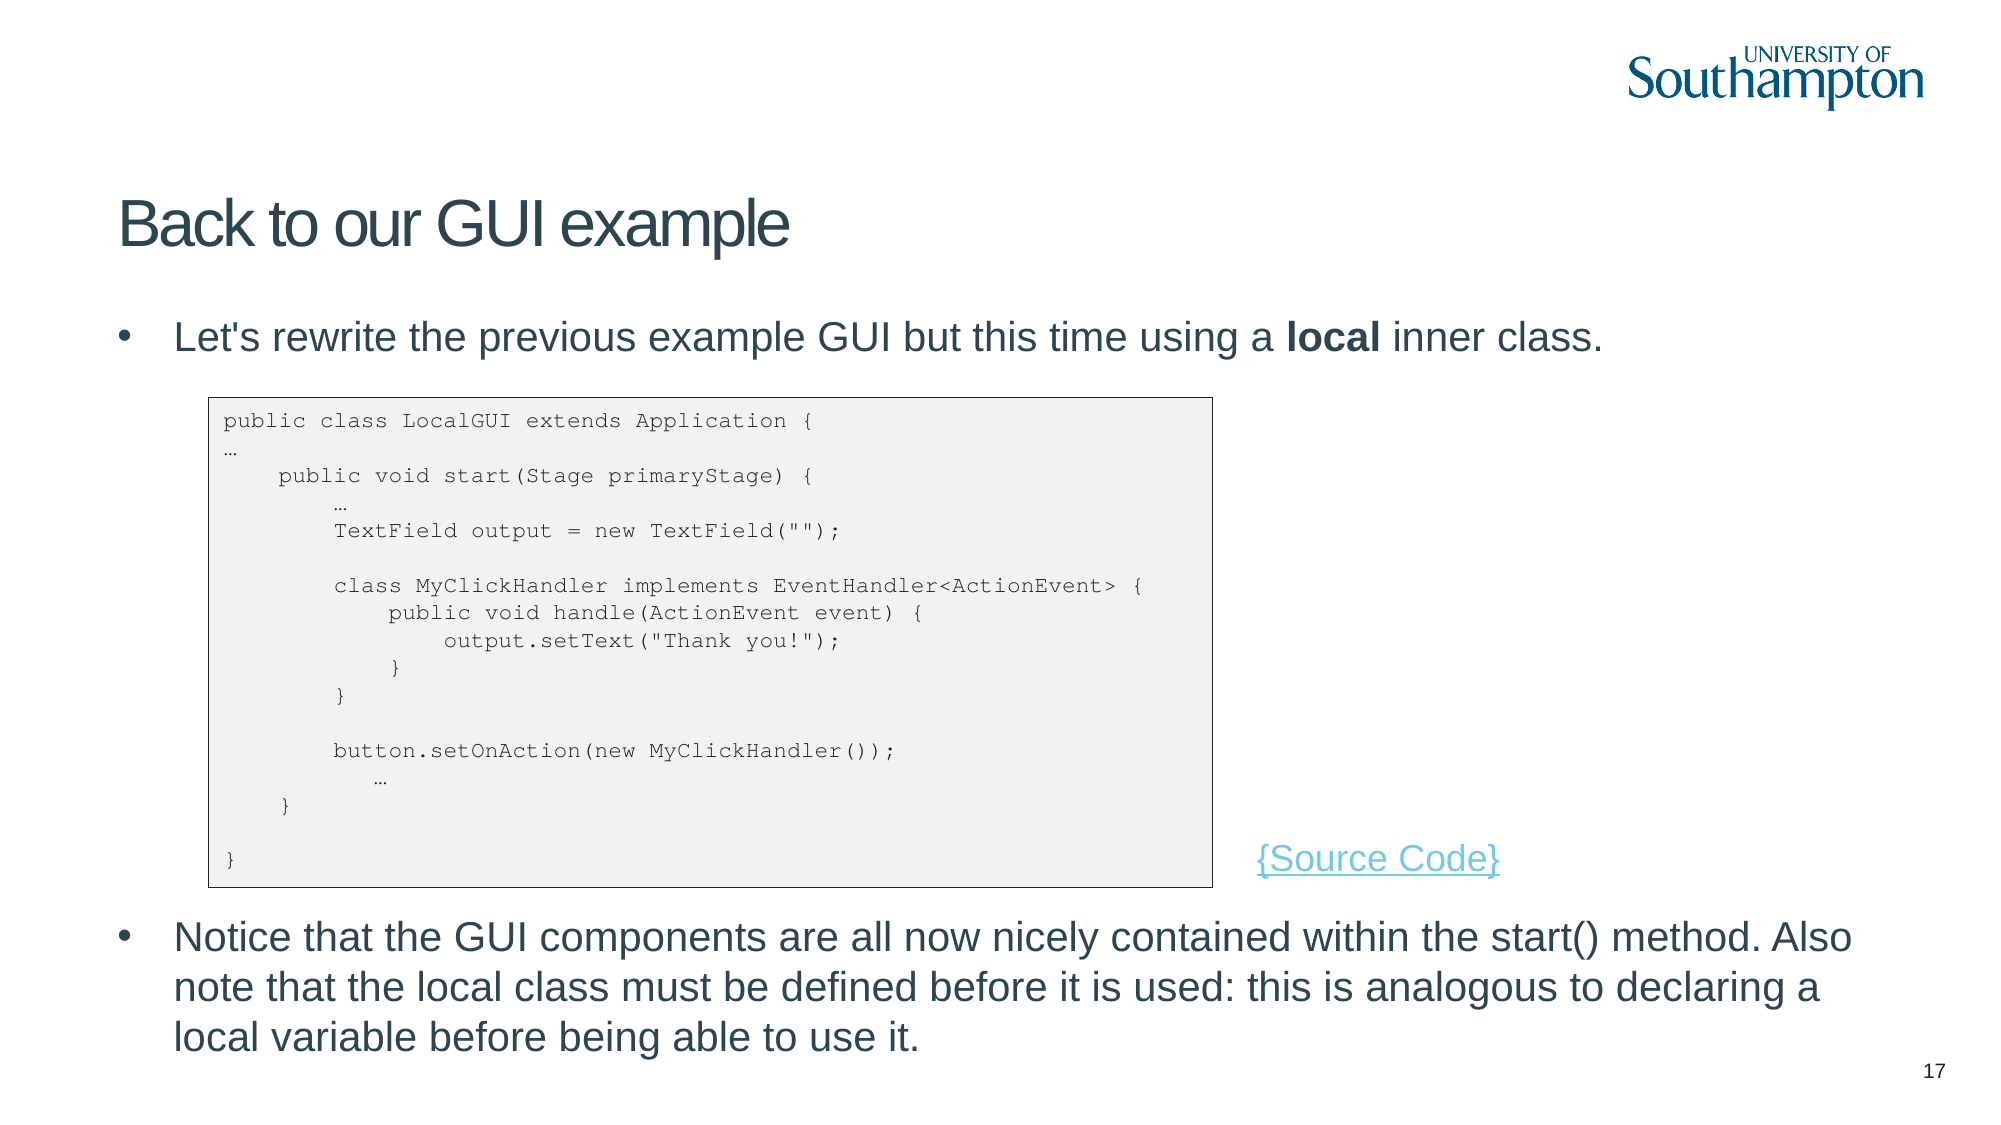

# Back to our GUI example
Let's rewrite the previous example GUI but this time using a local inner class.

Notice that the GUI components are all now nicely contained within the start() method. Also note that the local class must be defined before it is used: this is analogous to declaring a local variable before being able to use it.
public class LocalGUI extends Application {
…
    public void start(Stage primaryStage) {
        …
        TextField output = new TextField("");

        class MyClickHandler implements EventHandler<ActionEvent> {
            public void handle(ActionEvent event) {
                output.setText("Thank you!");
            }
        }

        button.setOnAction(new MyClickHandler());
	…
    }

}
{Source Code}